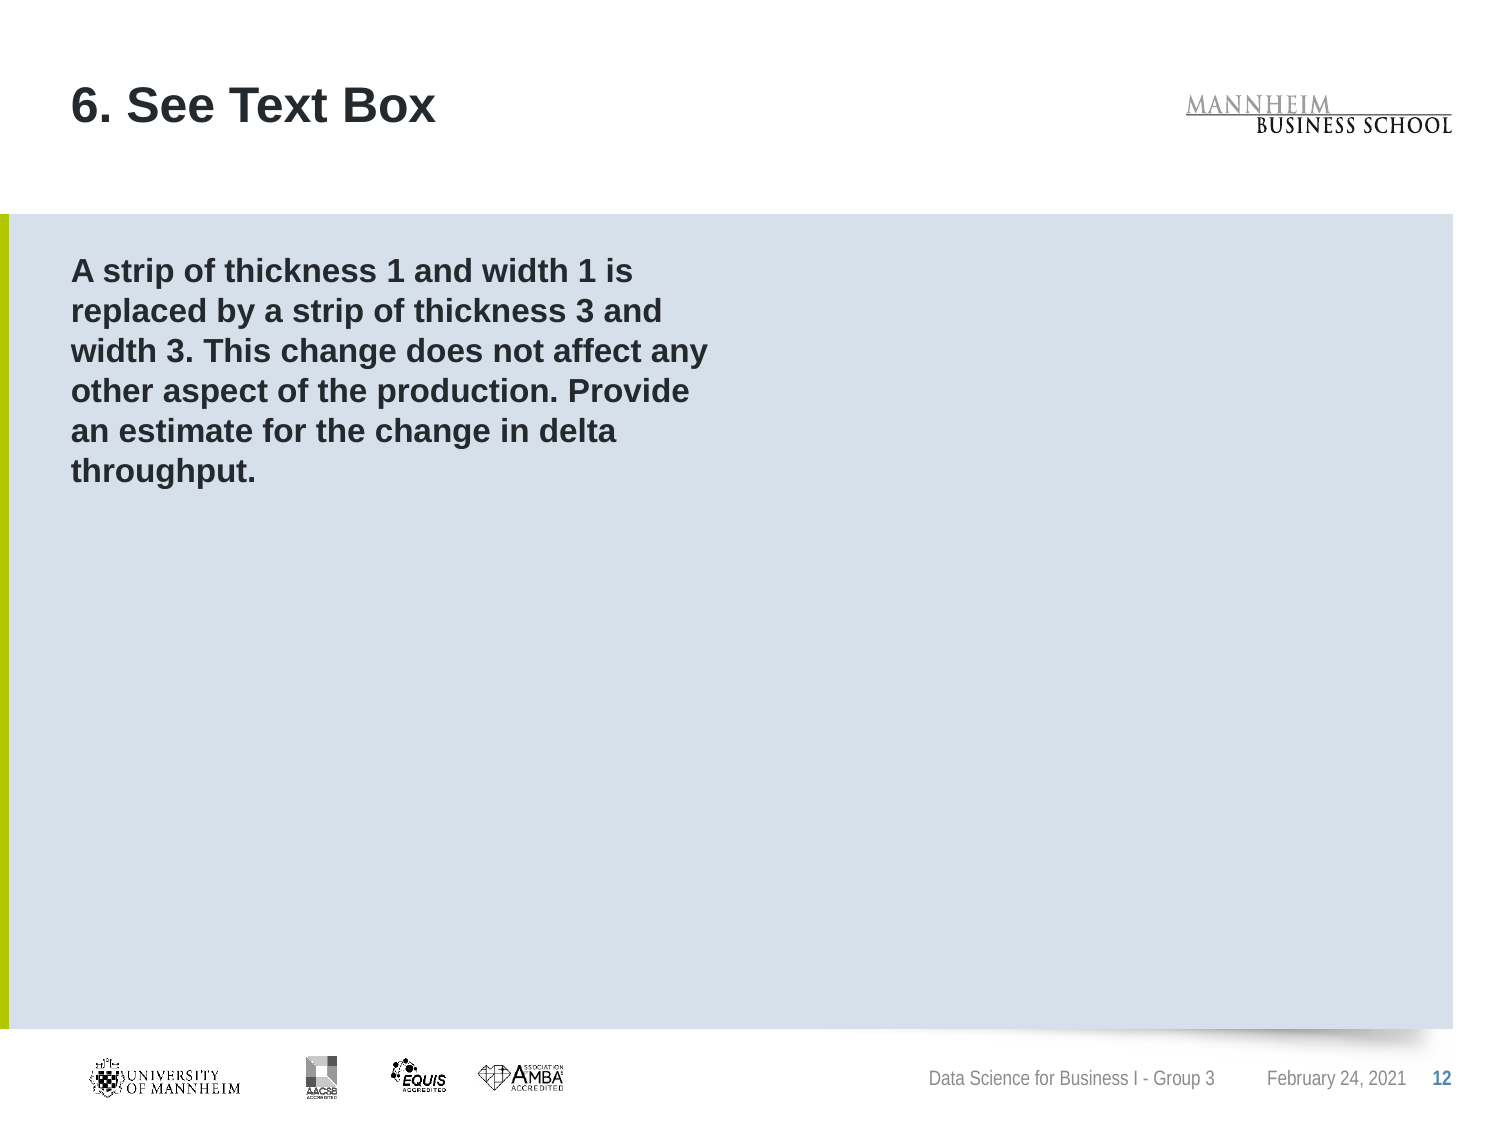

# 6. See Text Box
A strip of thickness 1 and width 1 is replaced by a strip of thickness 3 and width 3. This change does not affect any other aspect of the production. Provide an estimate for the change in delta throughput.

Data Science for Business I - Group 3
February 24, 2021
12